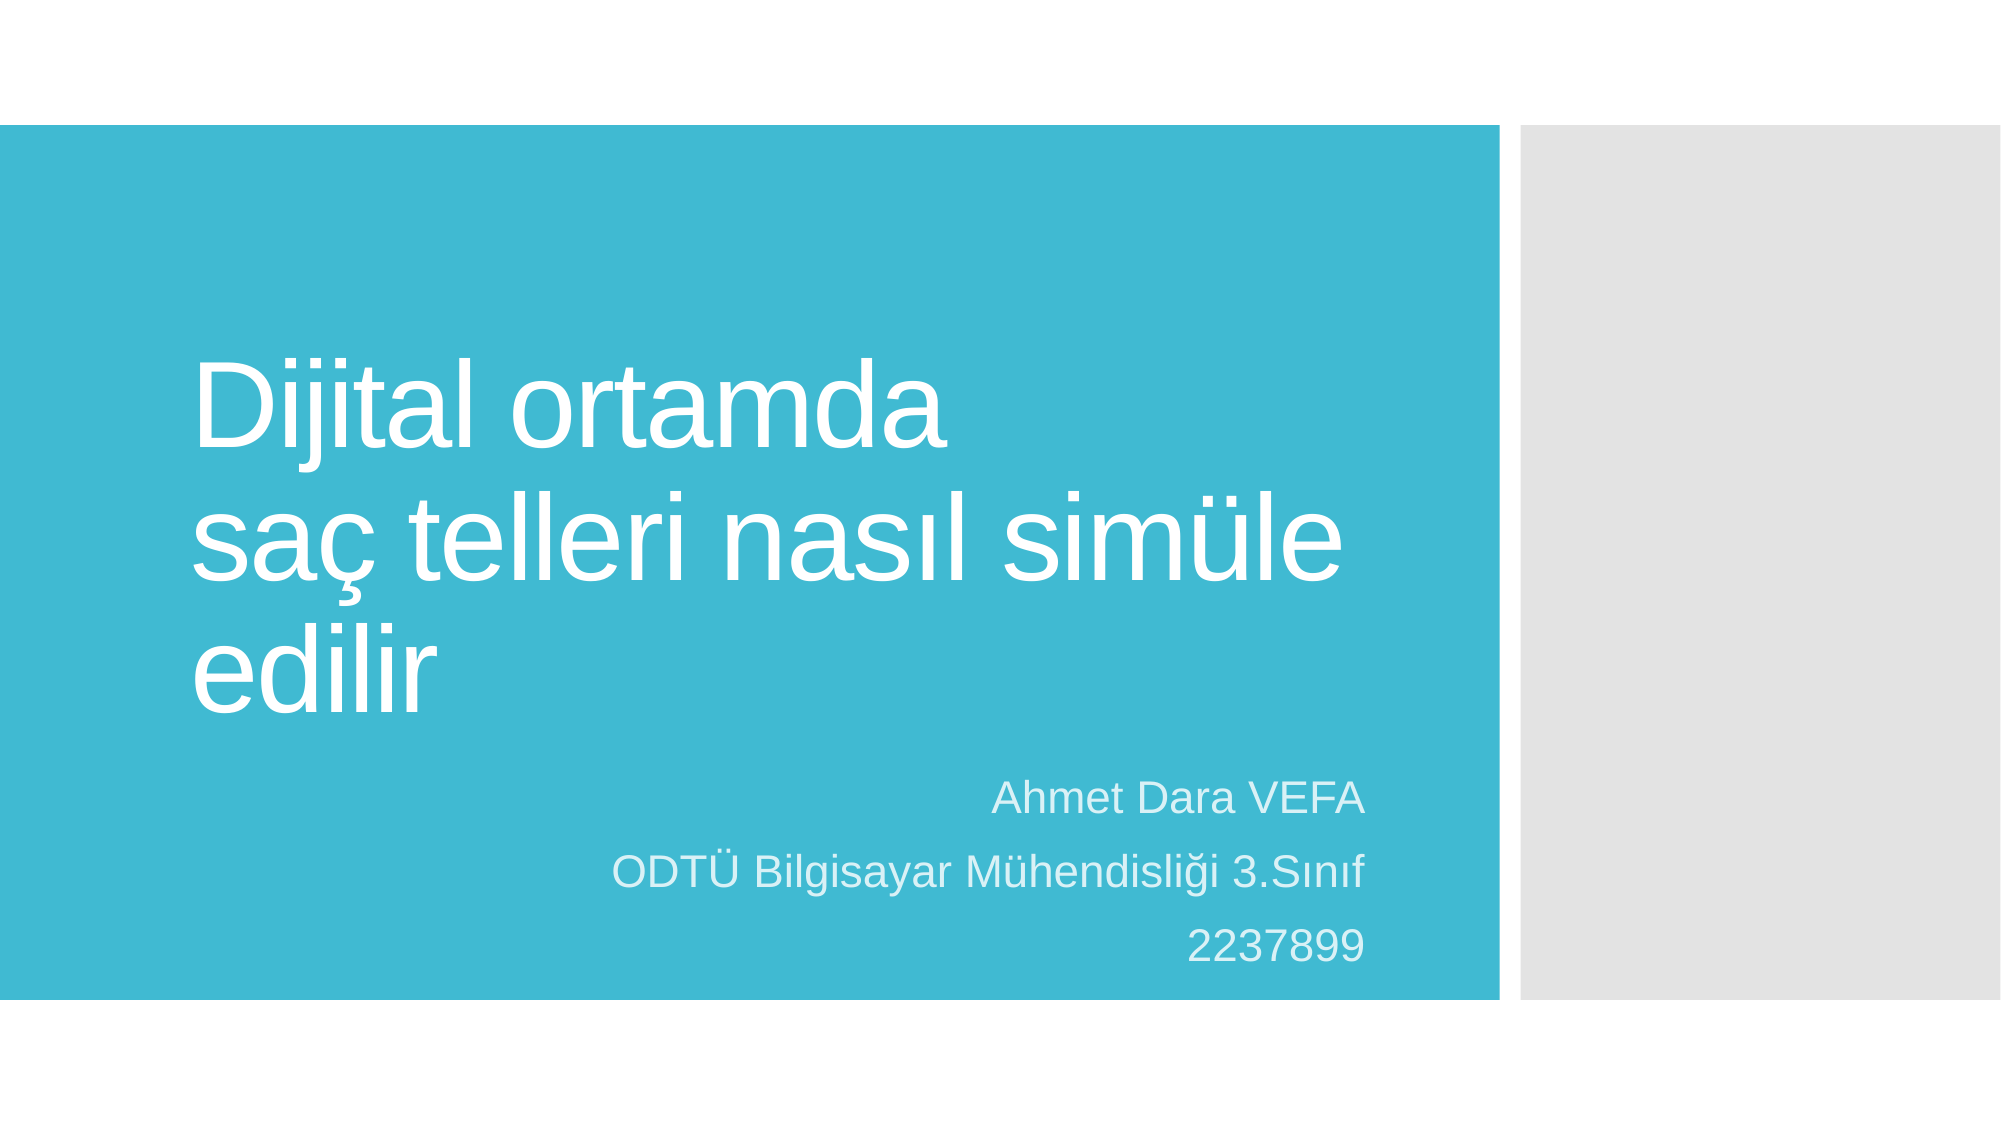

# Dijital ortamda saç telleri nasıl simüle edilir
Ahmet Dara VEFA
ODTÜ Bilgisayar Mühendisliği 3.Sınıf
2237899